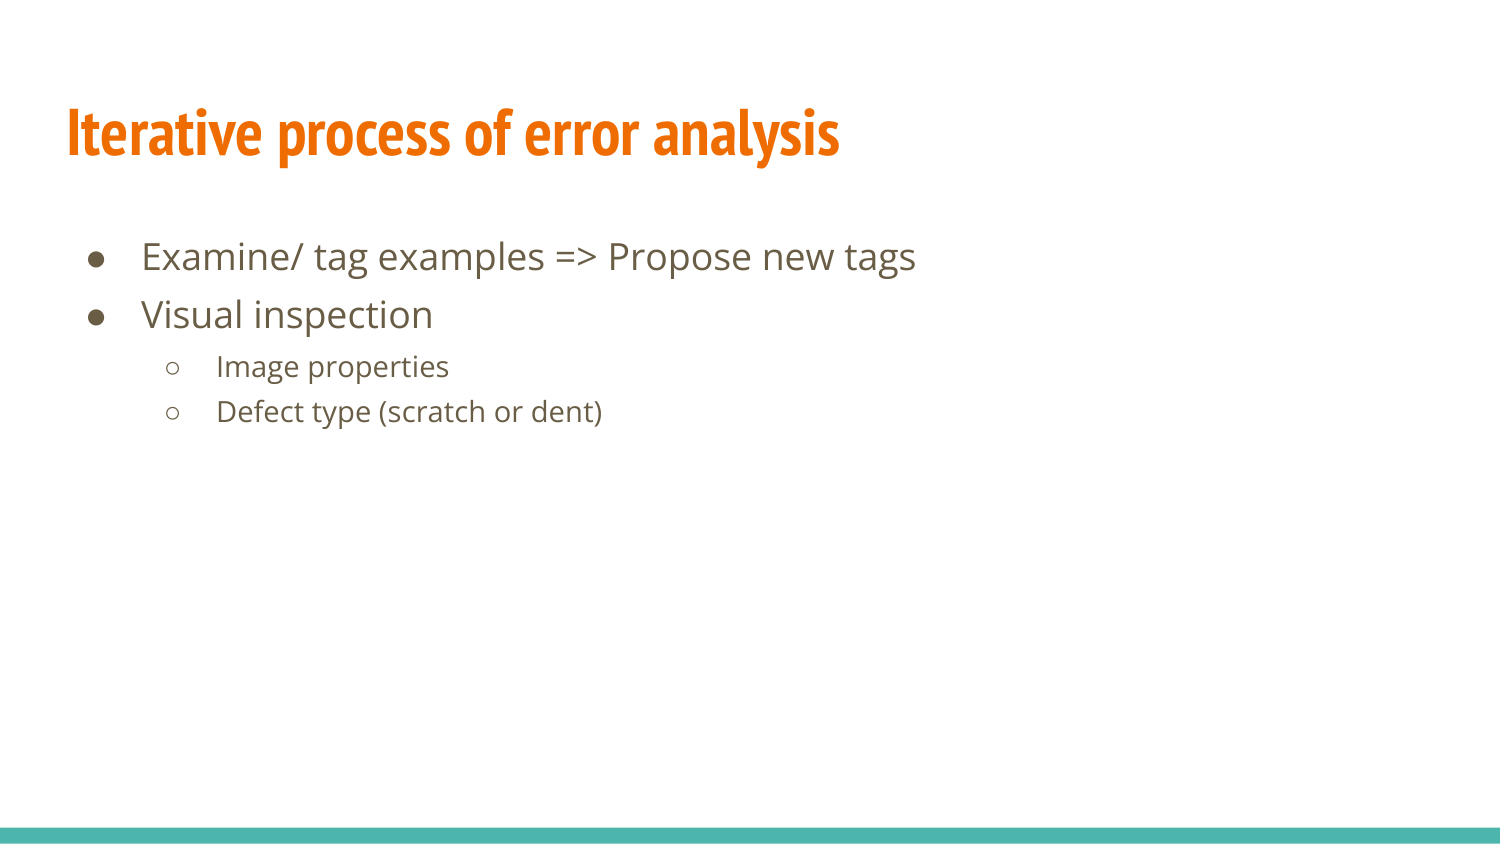

# Iterative process of error analysis
Examine/ tag examples => Propose new tags
Visual inspection
Image properties
Defect type (scratch or dent)